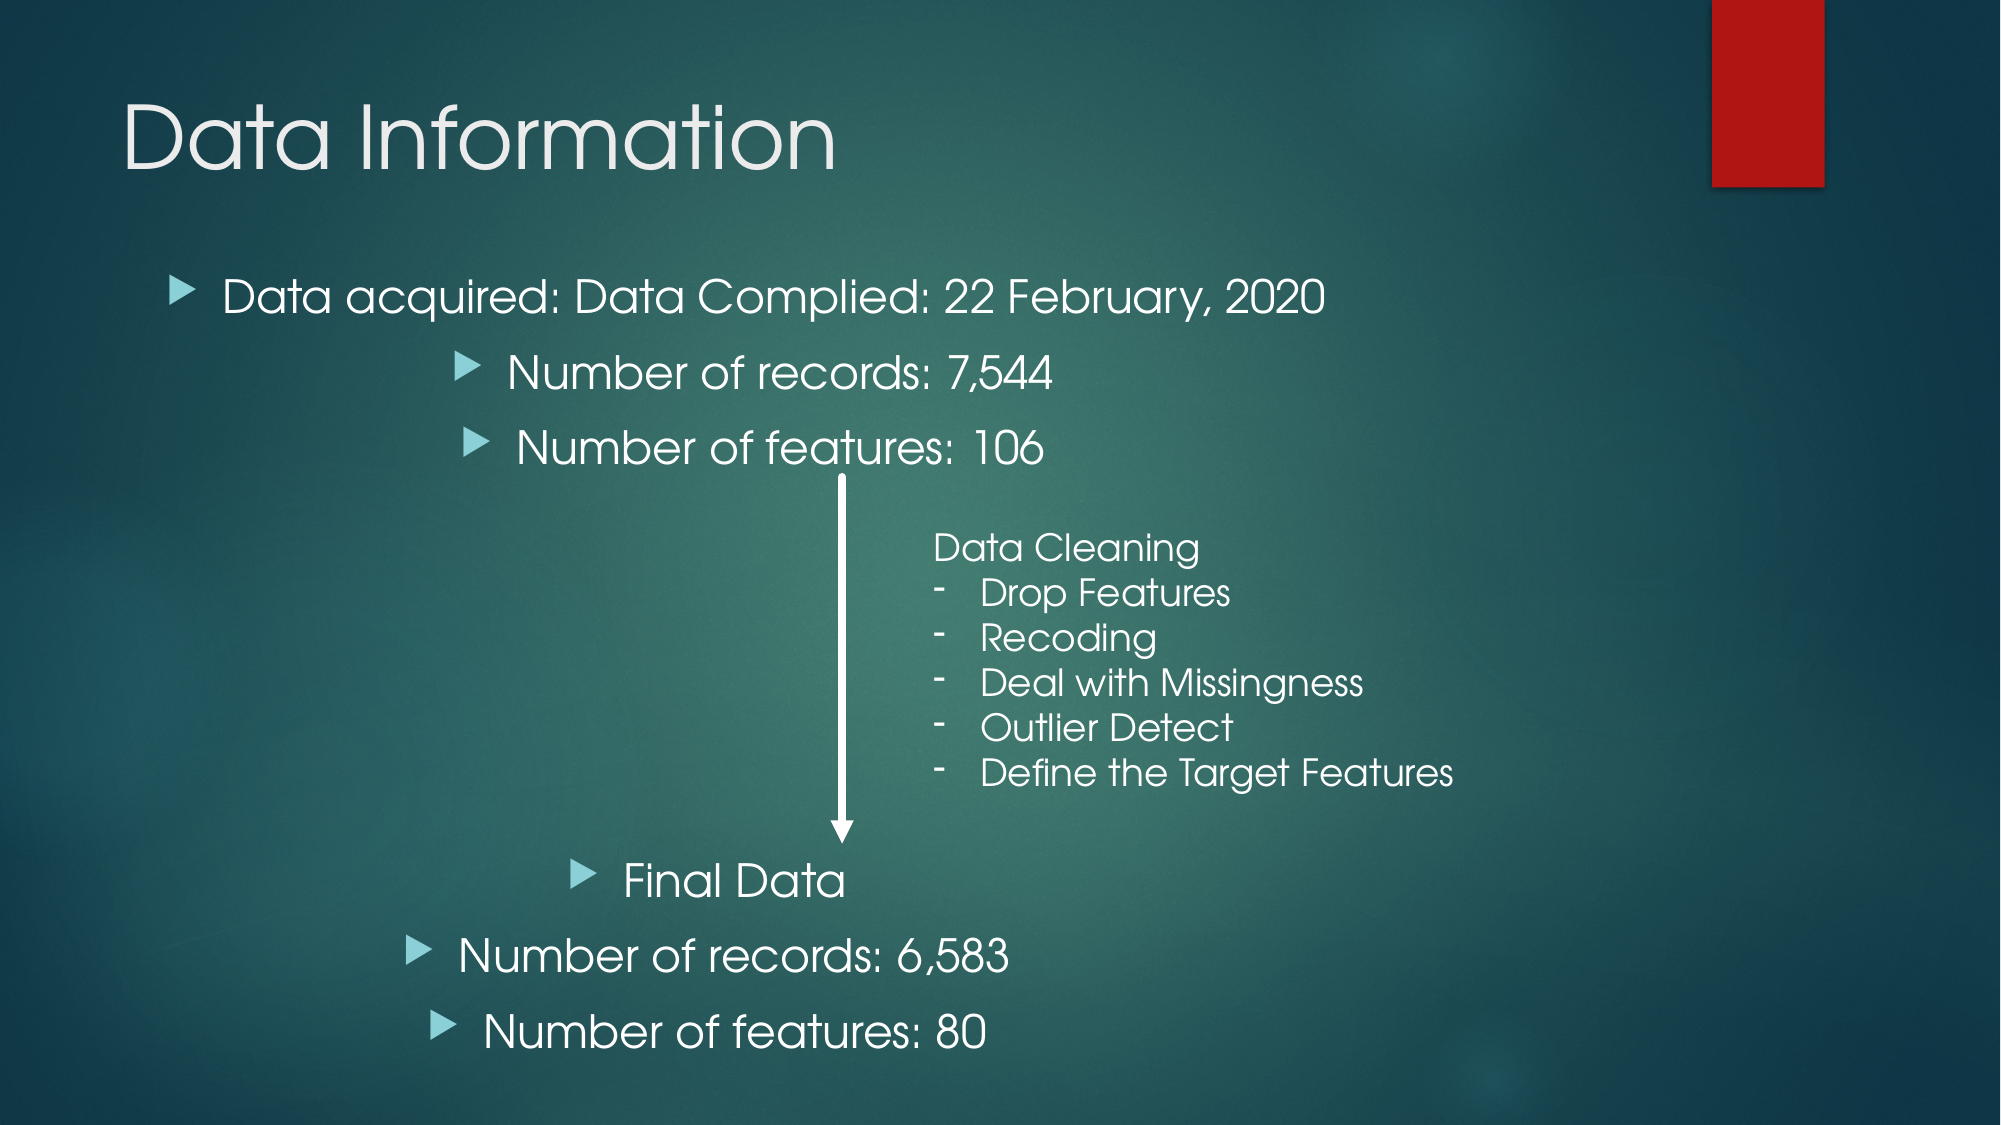

# Data Information
Data acquired: Data Complied: 22 February, 2020
Number of records: 7,544
Number of features: 106
Data Cleaning
Drop Features
Recoding
Deal with Missingness
Outlier Detect
Define the Target Features
Final Data
Number of records: 6,583
Number of features: 80